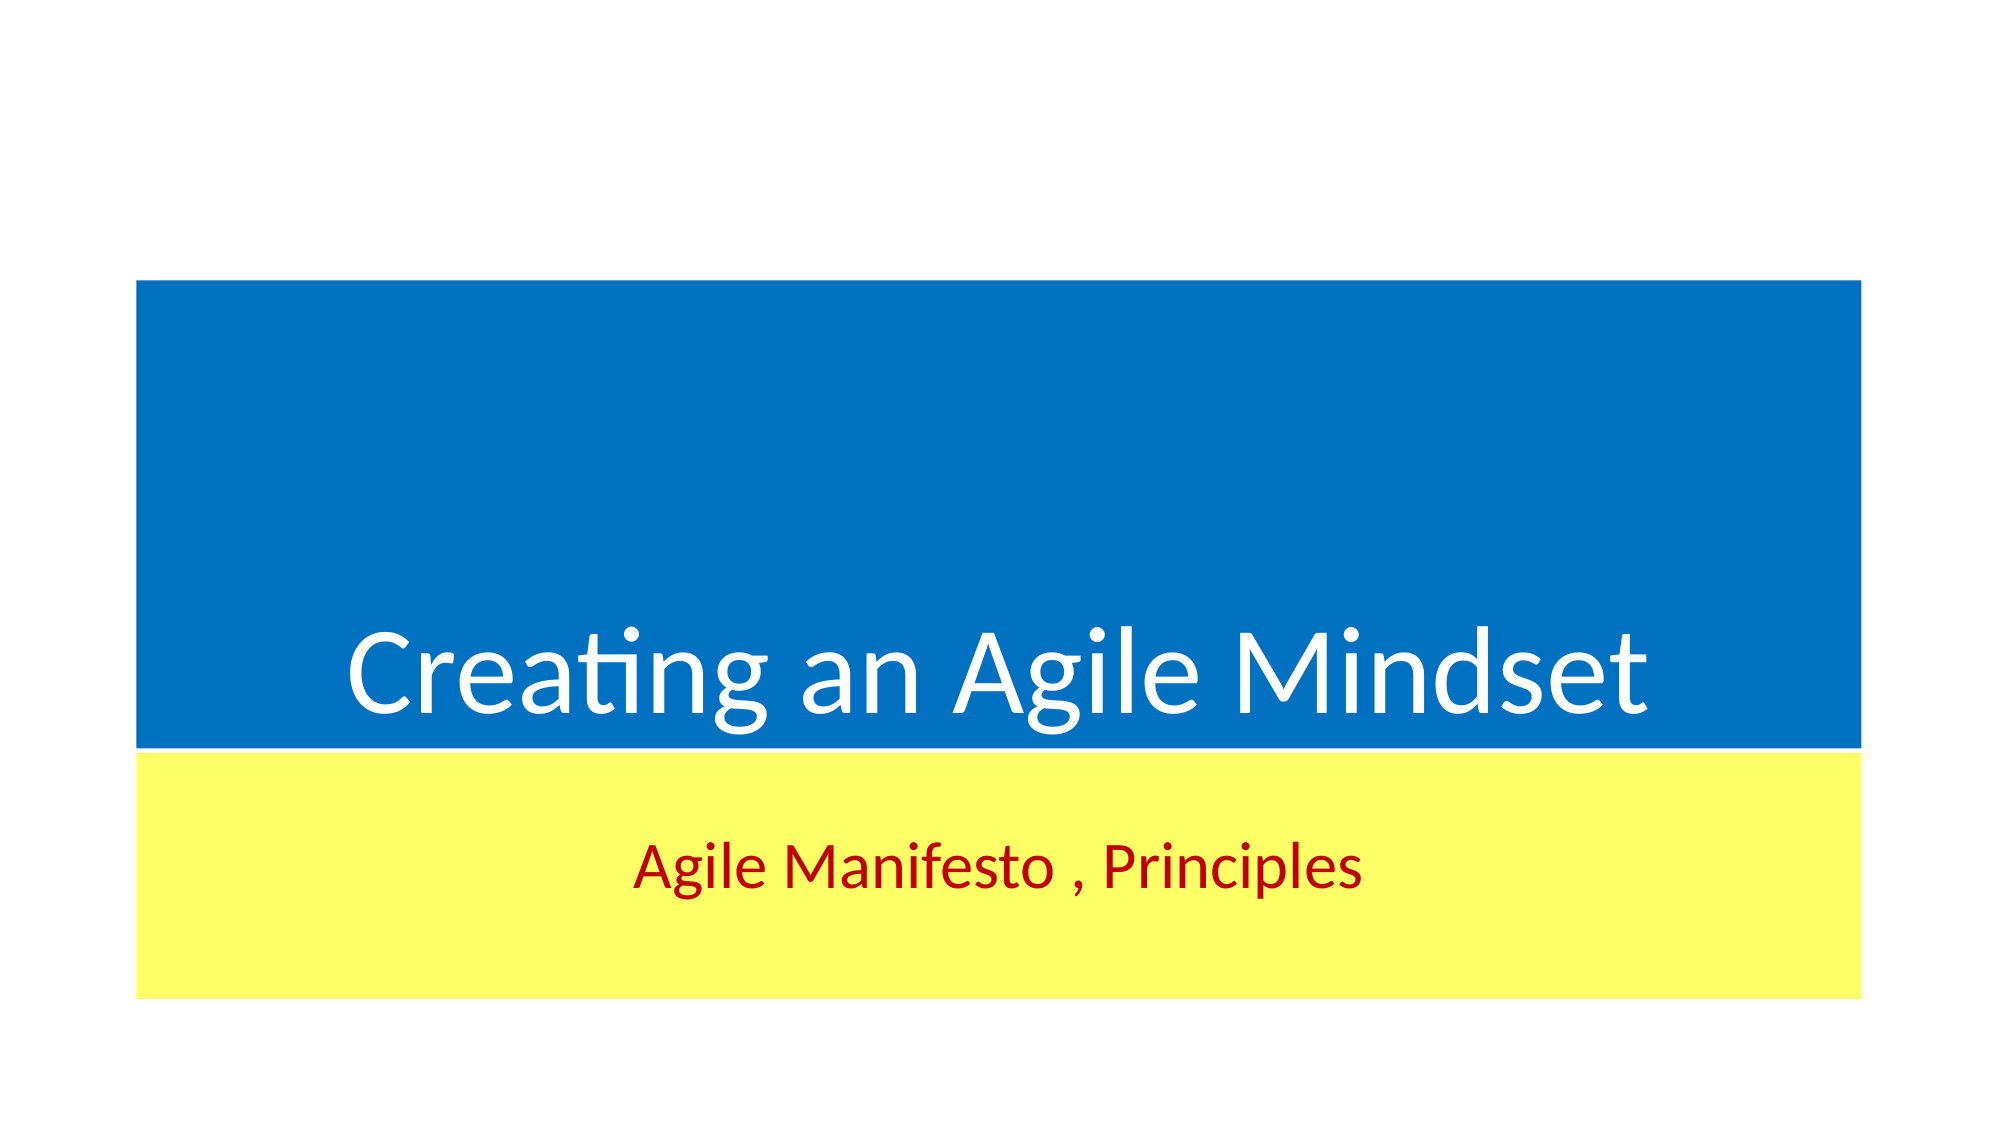

# Creating an Agile Mindset

Agile Manifesto , Principles